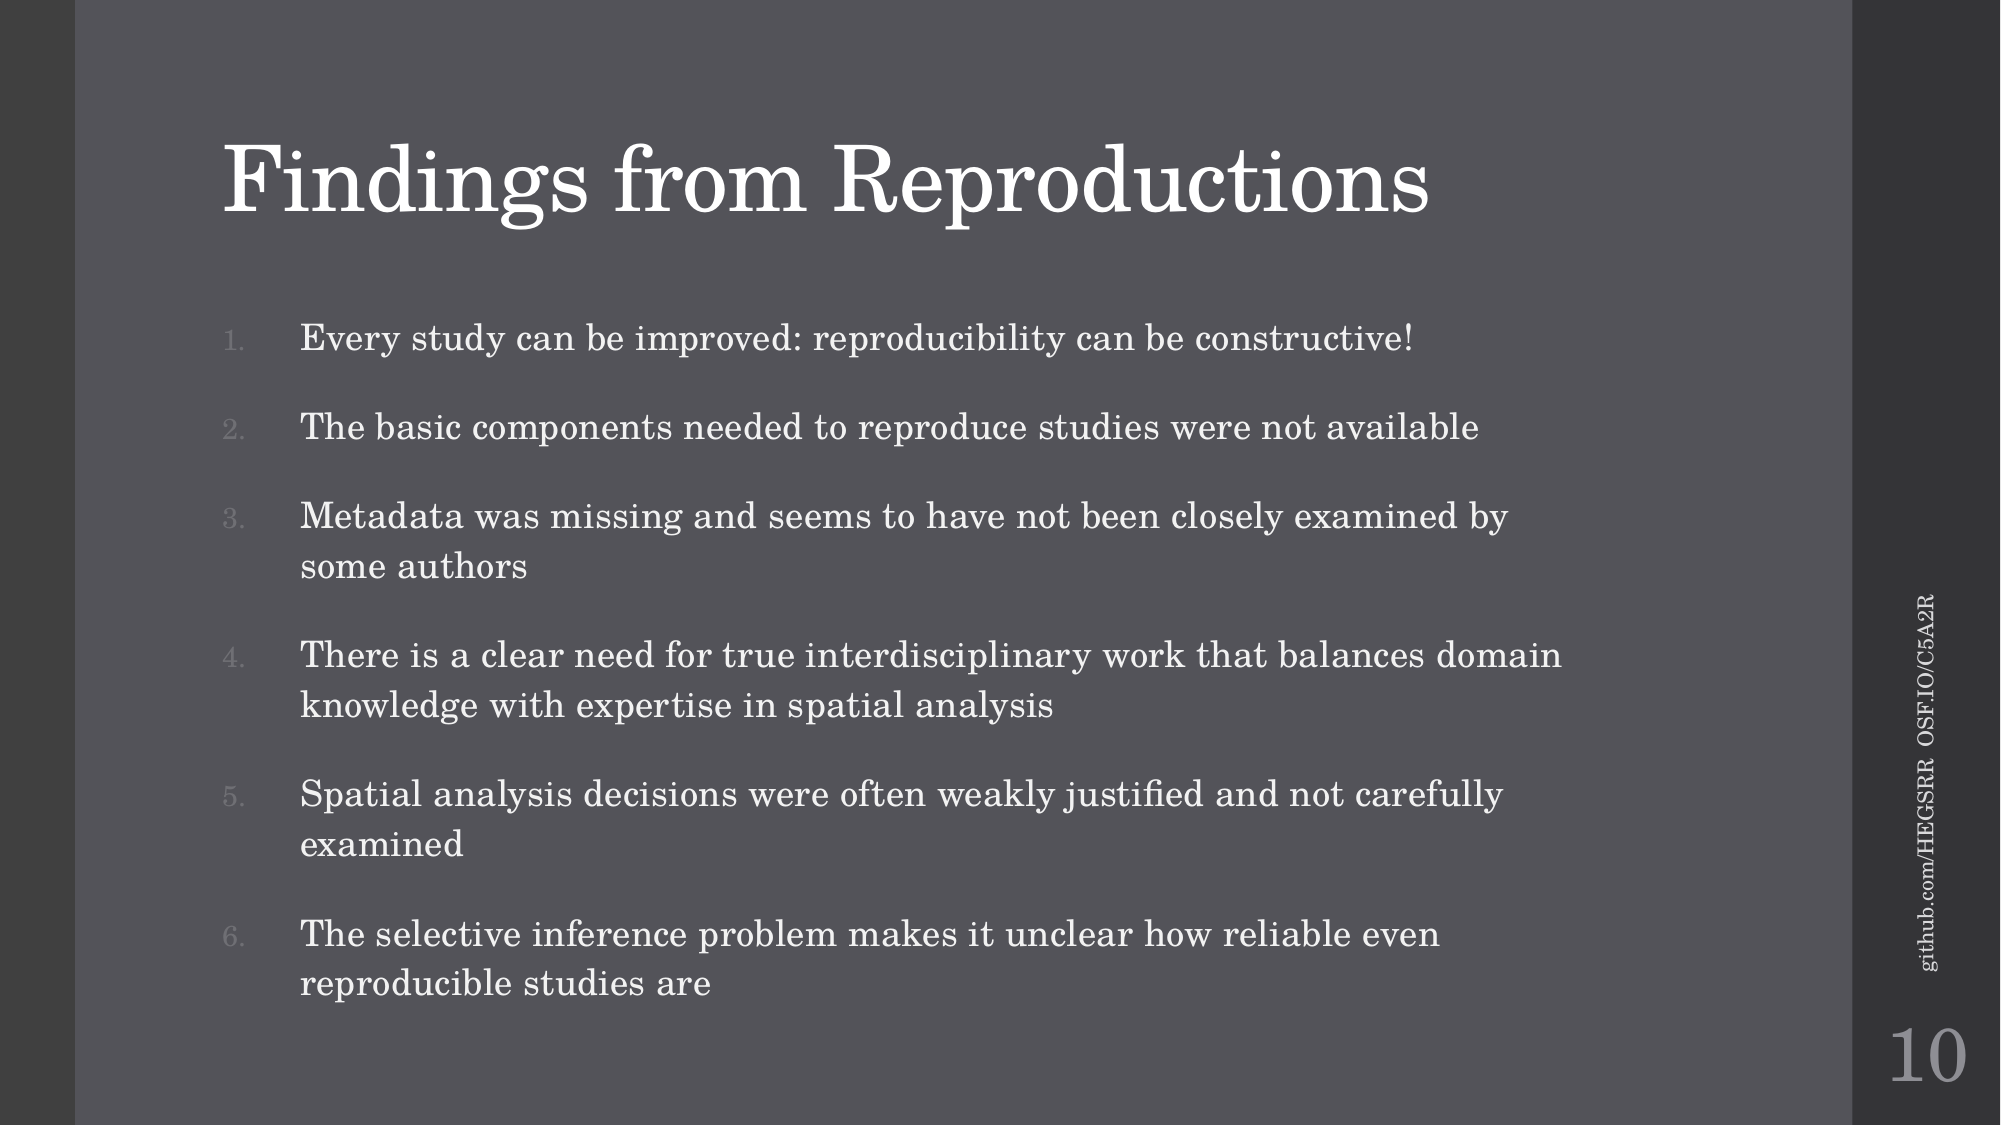

# Findings from Reproductions
Every study can be improved: reproducibility can be constructive!
The basic components needed to reproduce studies were not available
Metadata was missing and seems to have not been closely examined by some authors
There is a clear need for true interdisciplinary work that balances domain knowledge with expertise in spatial analysis
Spatial analysis decisions were often weakly justified and not carefully examined
The selective inference problem makes it unclear how reliable even reproducible studies are
github.com/HEGSRR  OSF.IO/C5A2R
10